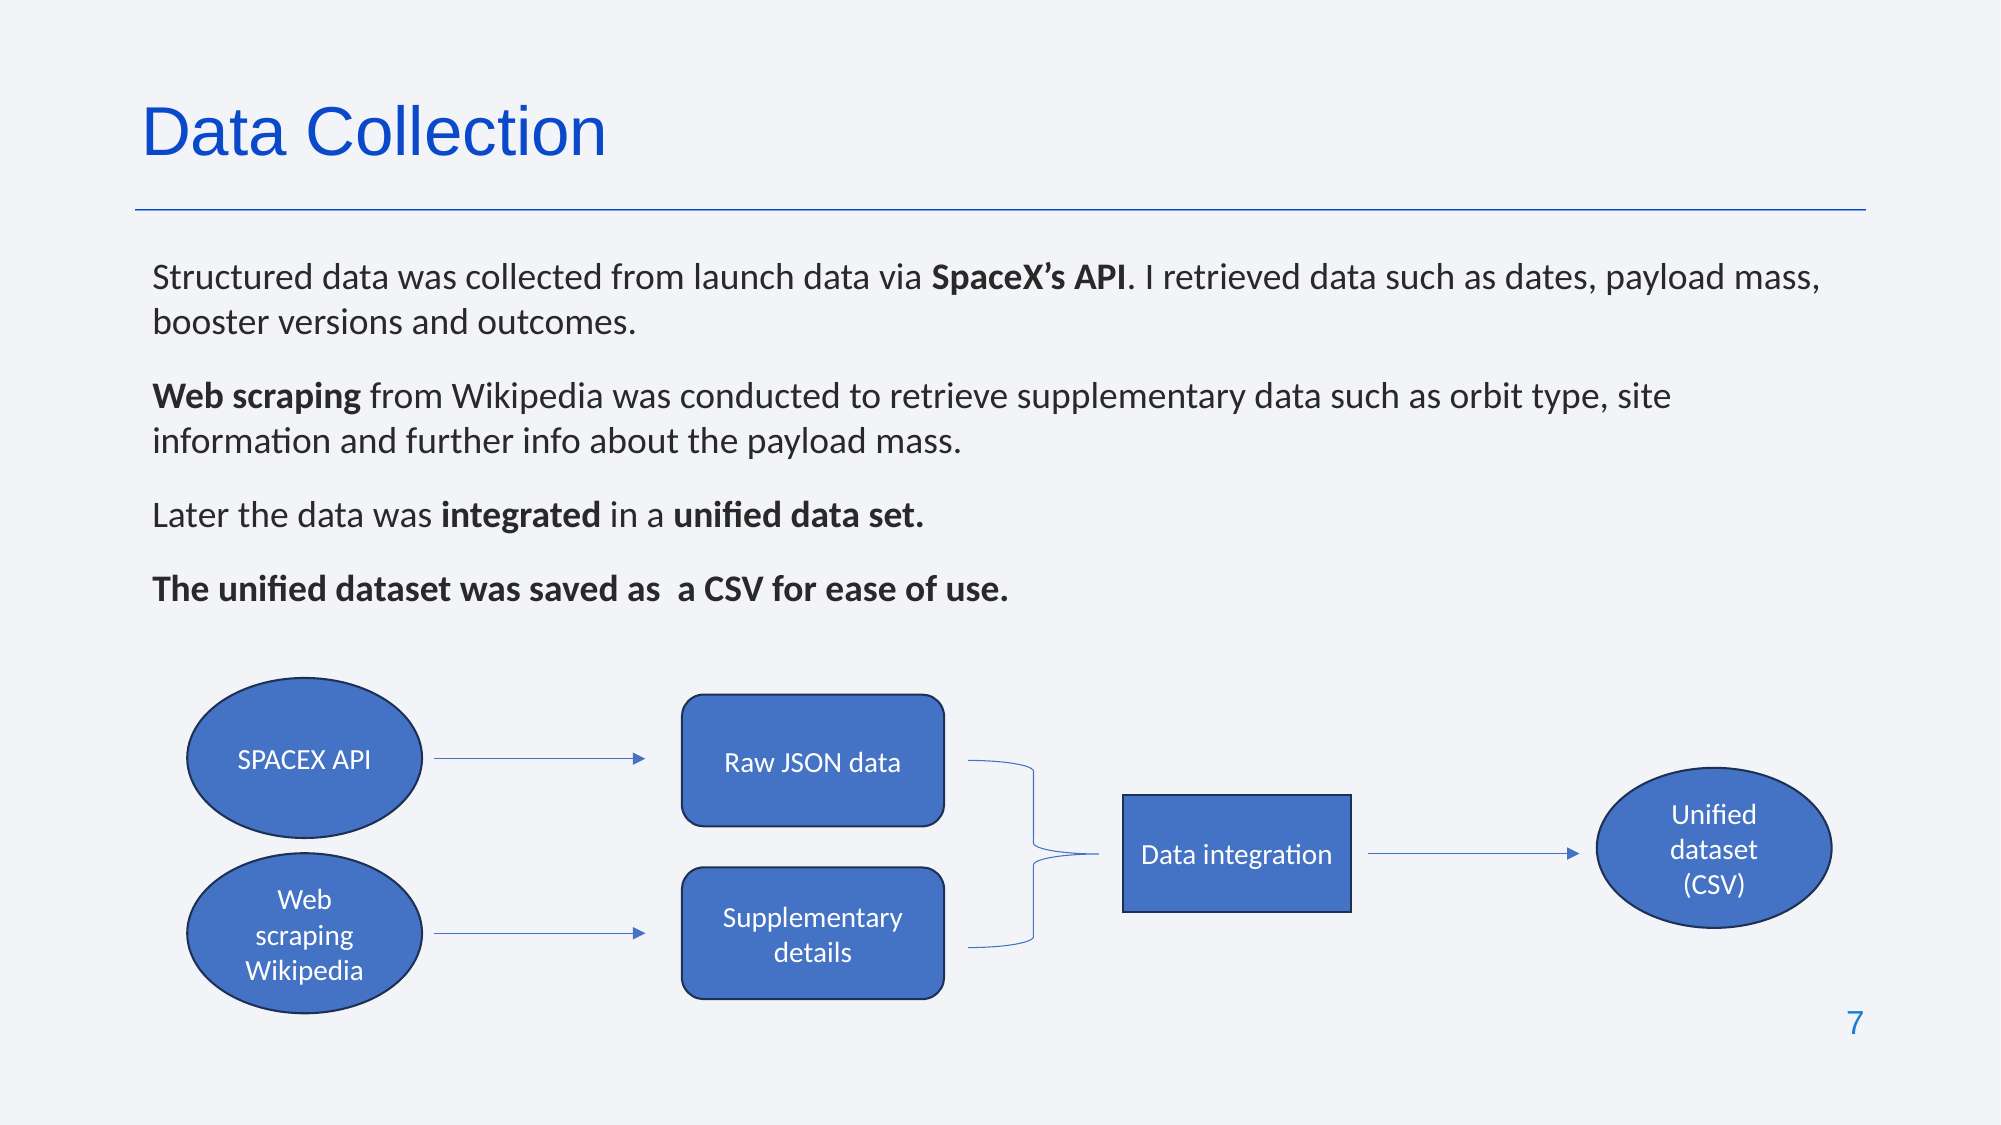

Data Collection
Structured data was collected from launch data via SpaceX’s API. I retrieved data such as dates, payload mass, booster versions and outcomes.
Web scraping from Wikipedia was conducted to retrieve supplementary data such as orbit type, site information and further info about the payload mass.
Later the data was integrated in a unified data set.
The unified dataset was saved as  a CSV for ease of use.

SPACEX API
Raw JSON data

Unified dataset
(CSV)
Data integration
Web scraping Wikipedia
Supplementary details
7